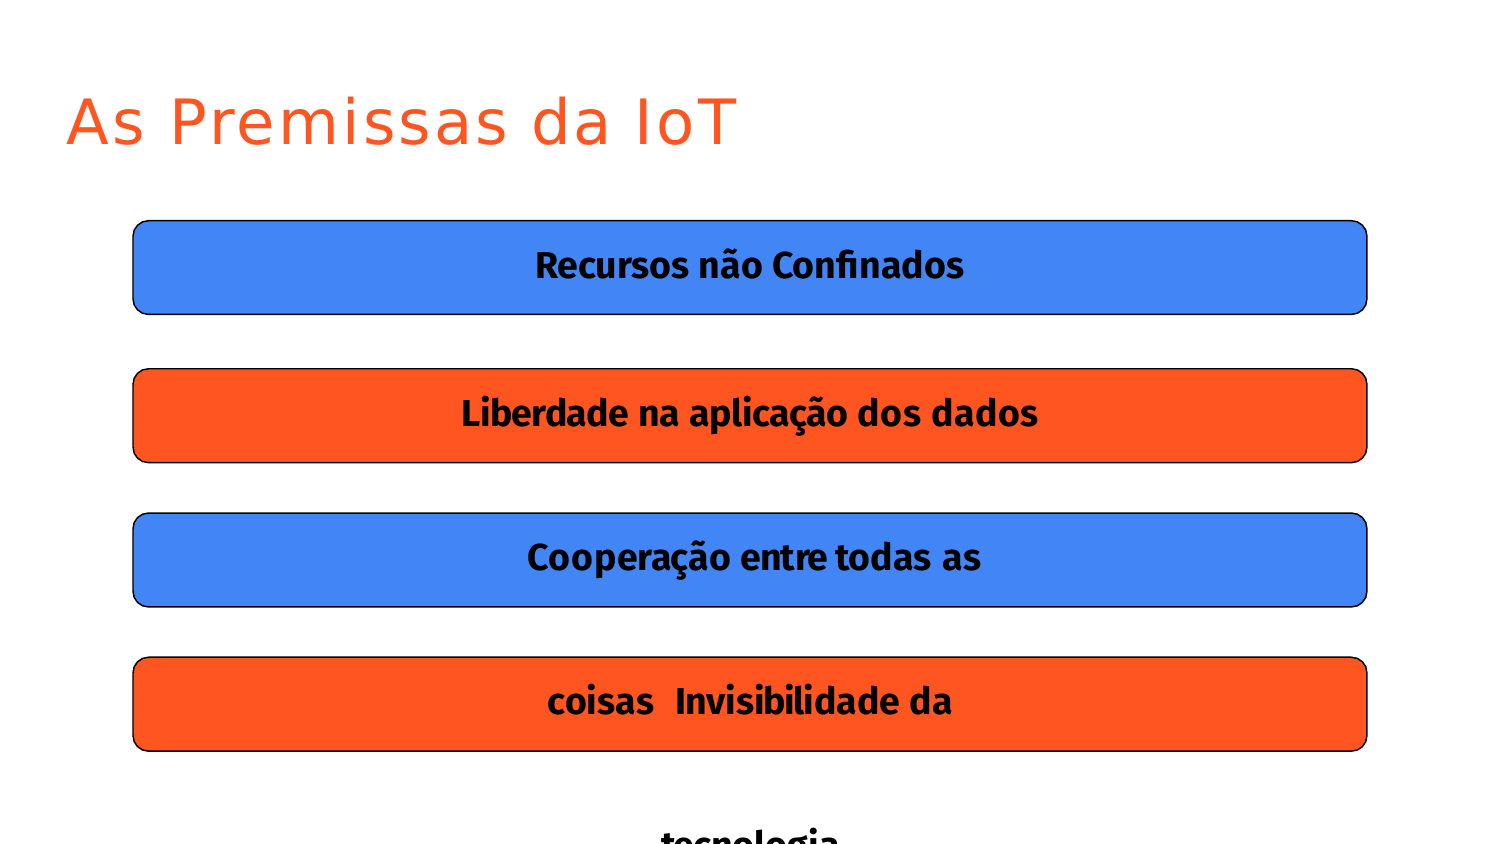

# As Premissas da IoT

Recursos não Confinados
Liberdade na aplicação dos dados  Cooperação entre todas as coisas  Invisibilidade da tecnologia

Fonte: https://www.youtube.com/watch?v=Rc6yFxZa7Gs